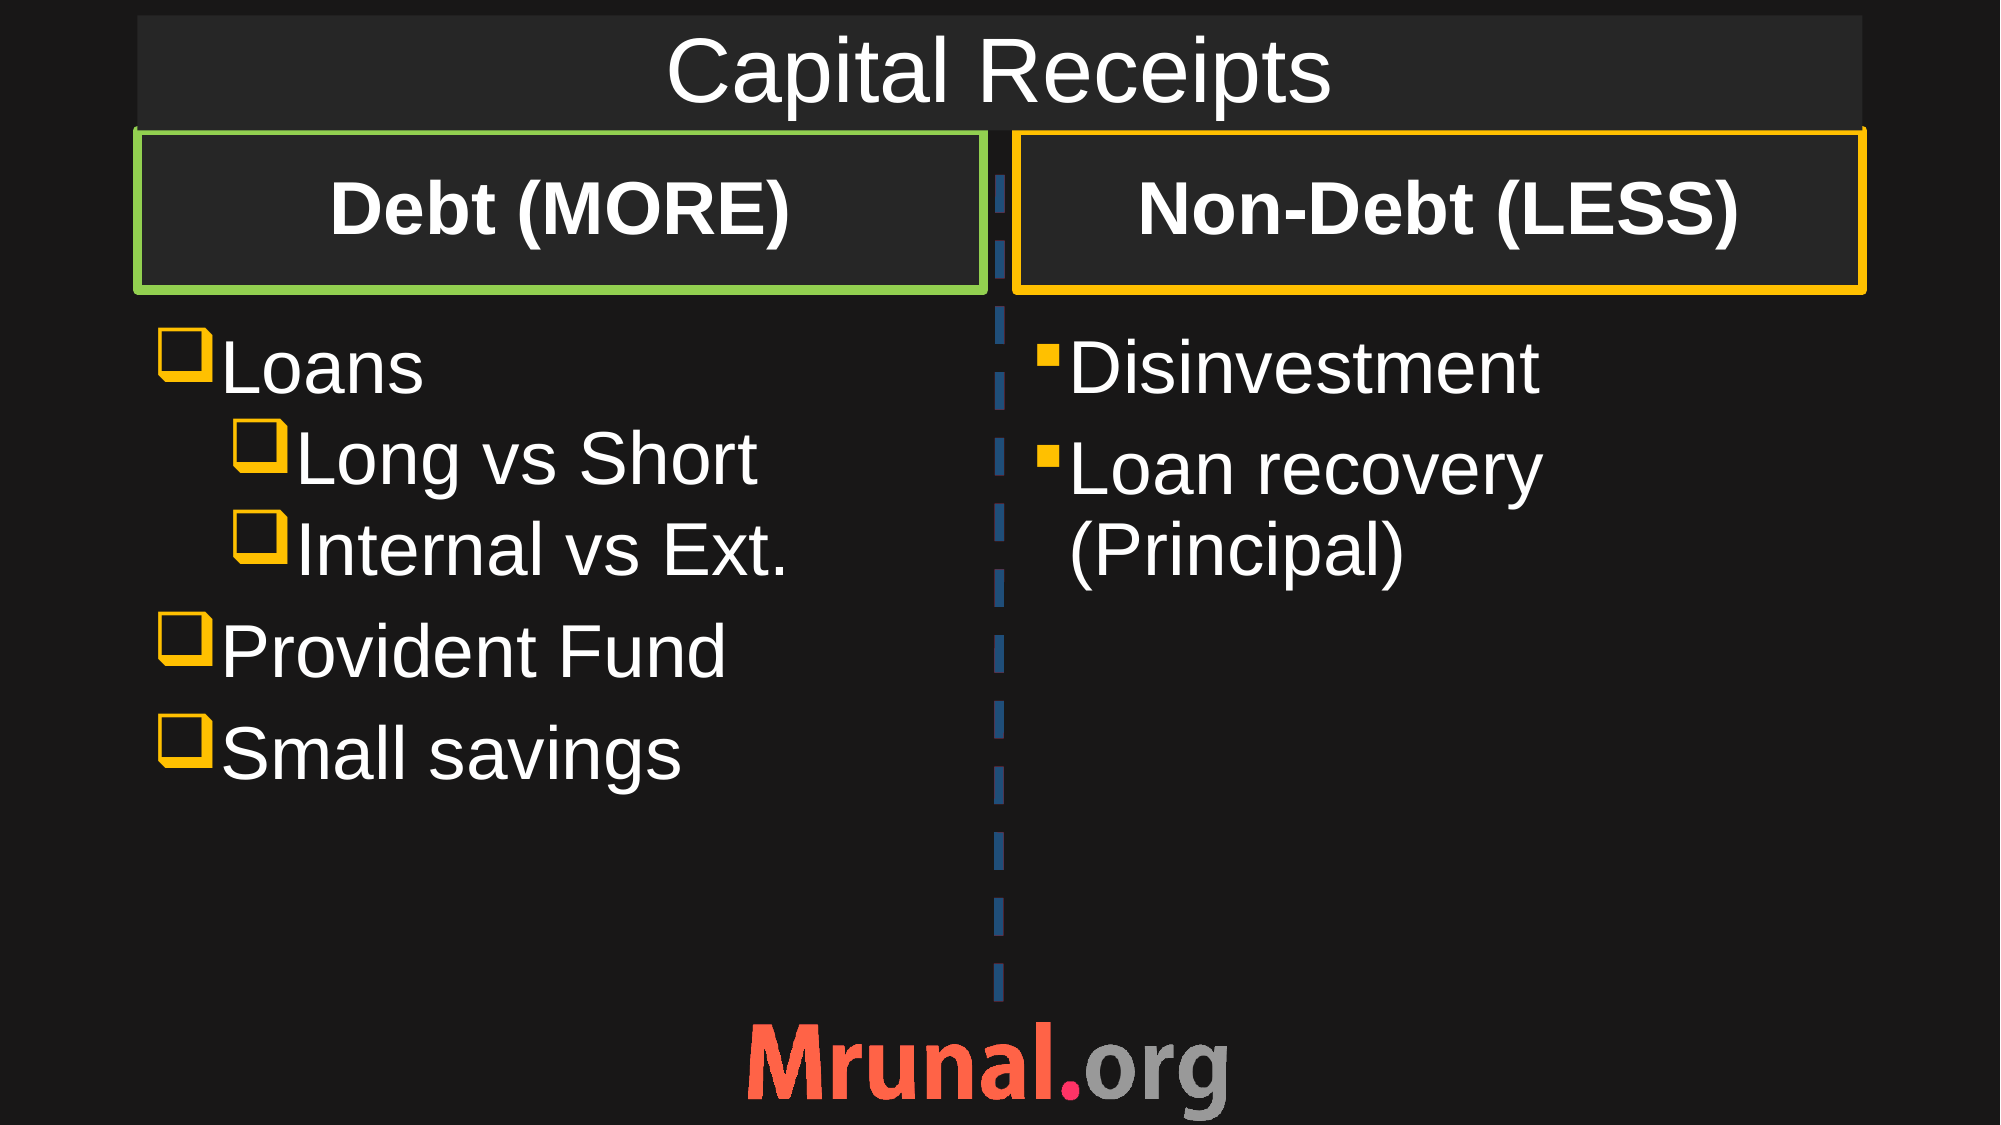

# Capital Receipts
Debt (MORE)
Non-Debt (LESS)
Loans
Long vs Short
Internal vs Ext.
Provident Fund
Small savings
Disinvestment
Loan recovery (Principal)